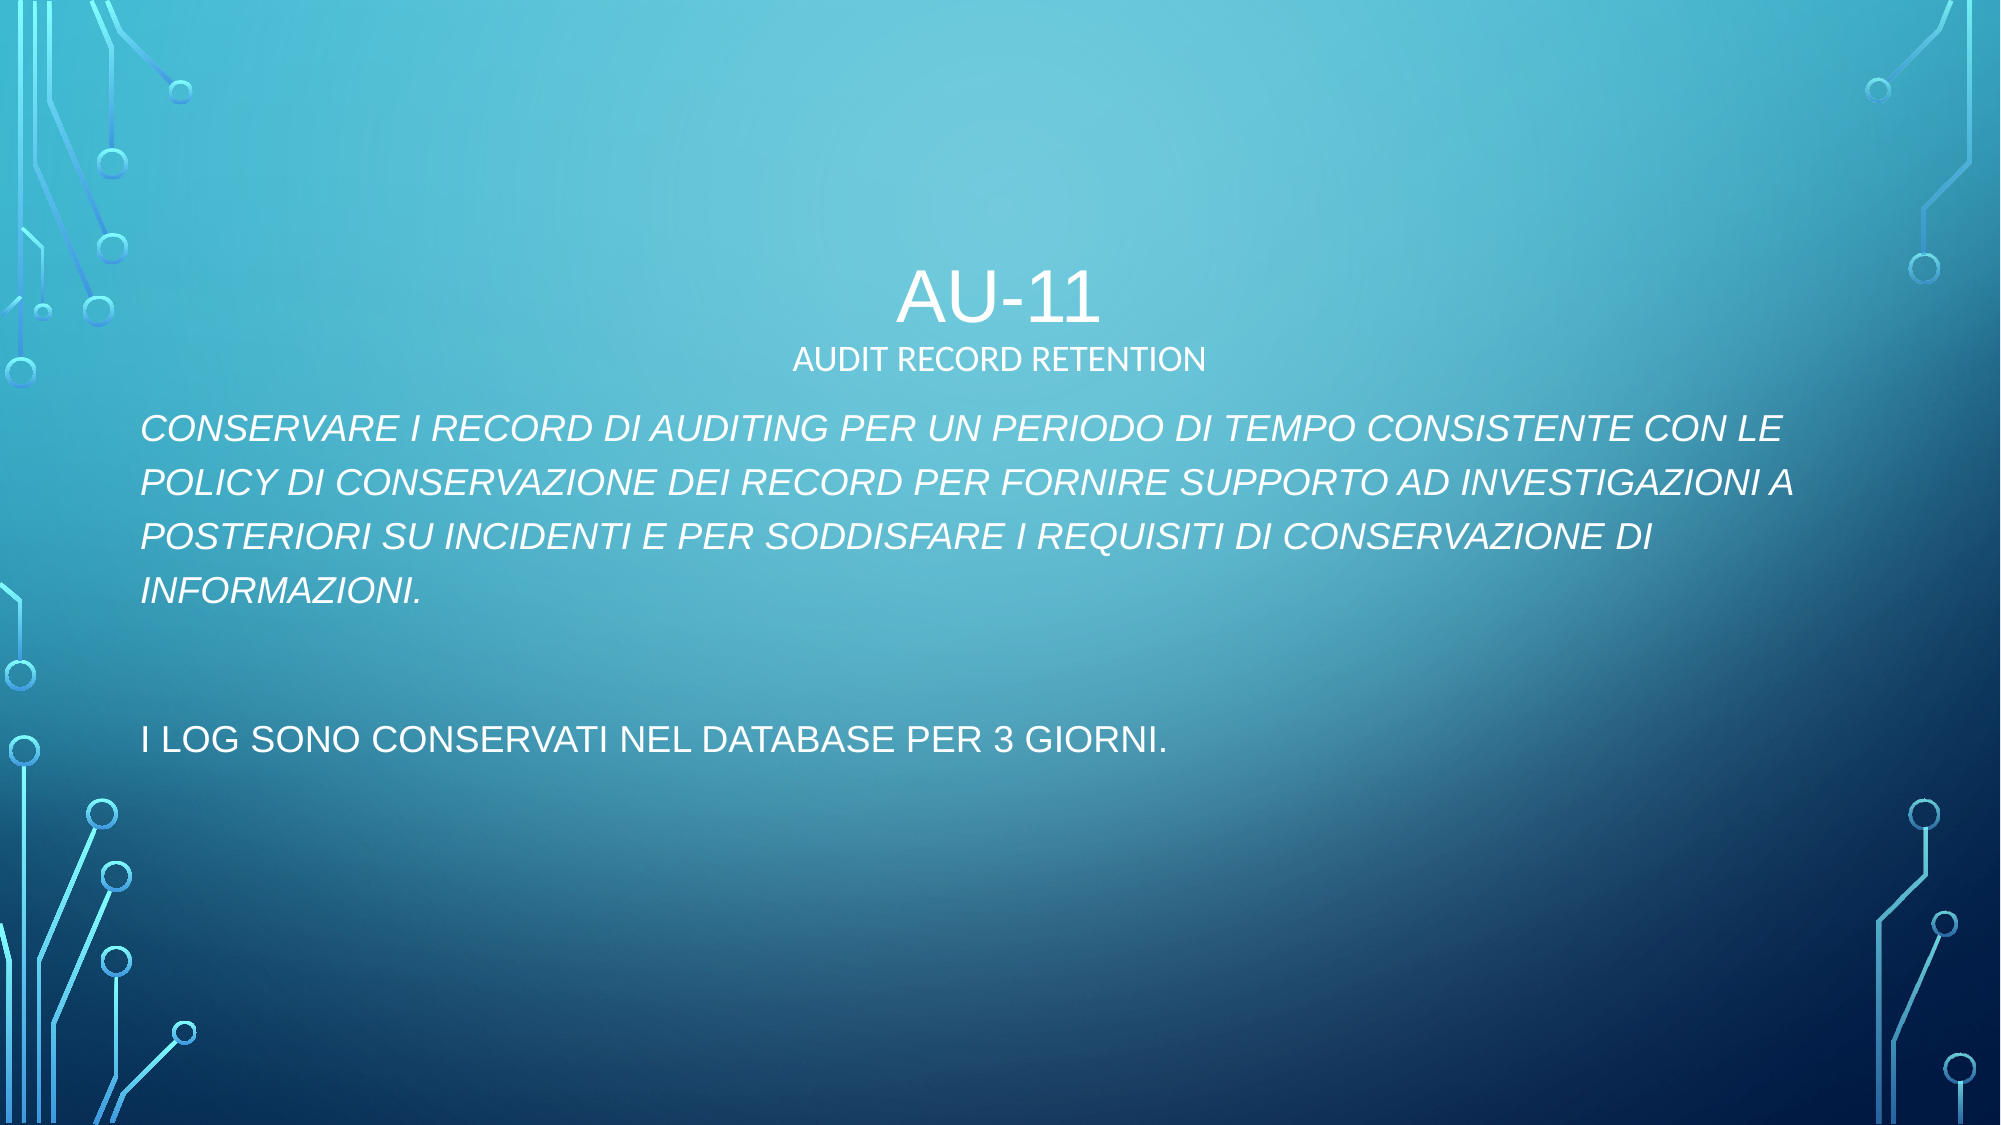

# au-11 AUDIT RECORD RETENTION
Conservare i record di auditing per un periodo di tempo consistente con le policy di conservazione dei record per fornire supporto ad investigazioni a posteriori su incidenti e per soddisfare i requisiti di conservazione di informazioni.

I log sono Conservati nel database per 3 giorni.